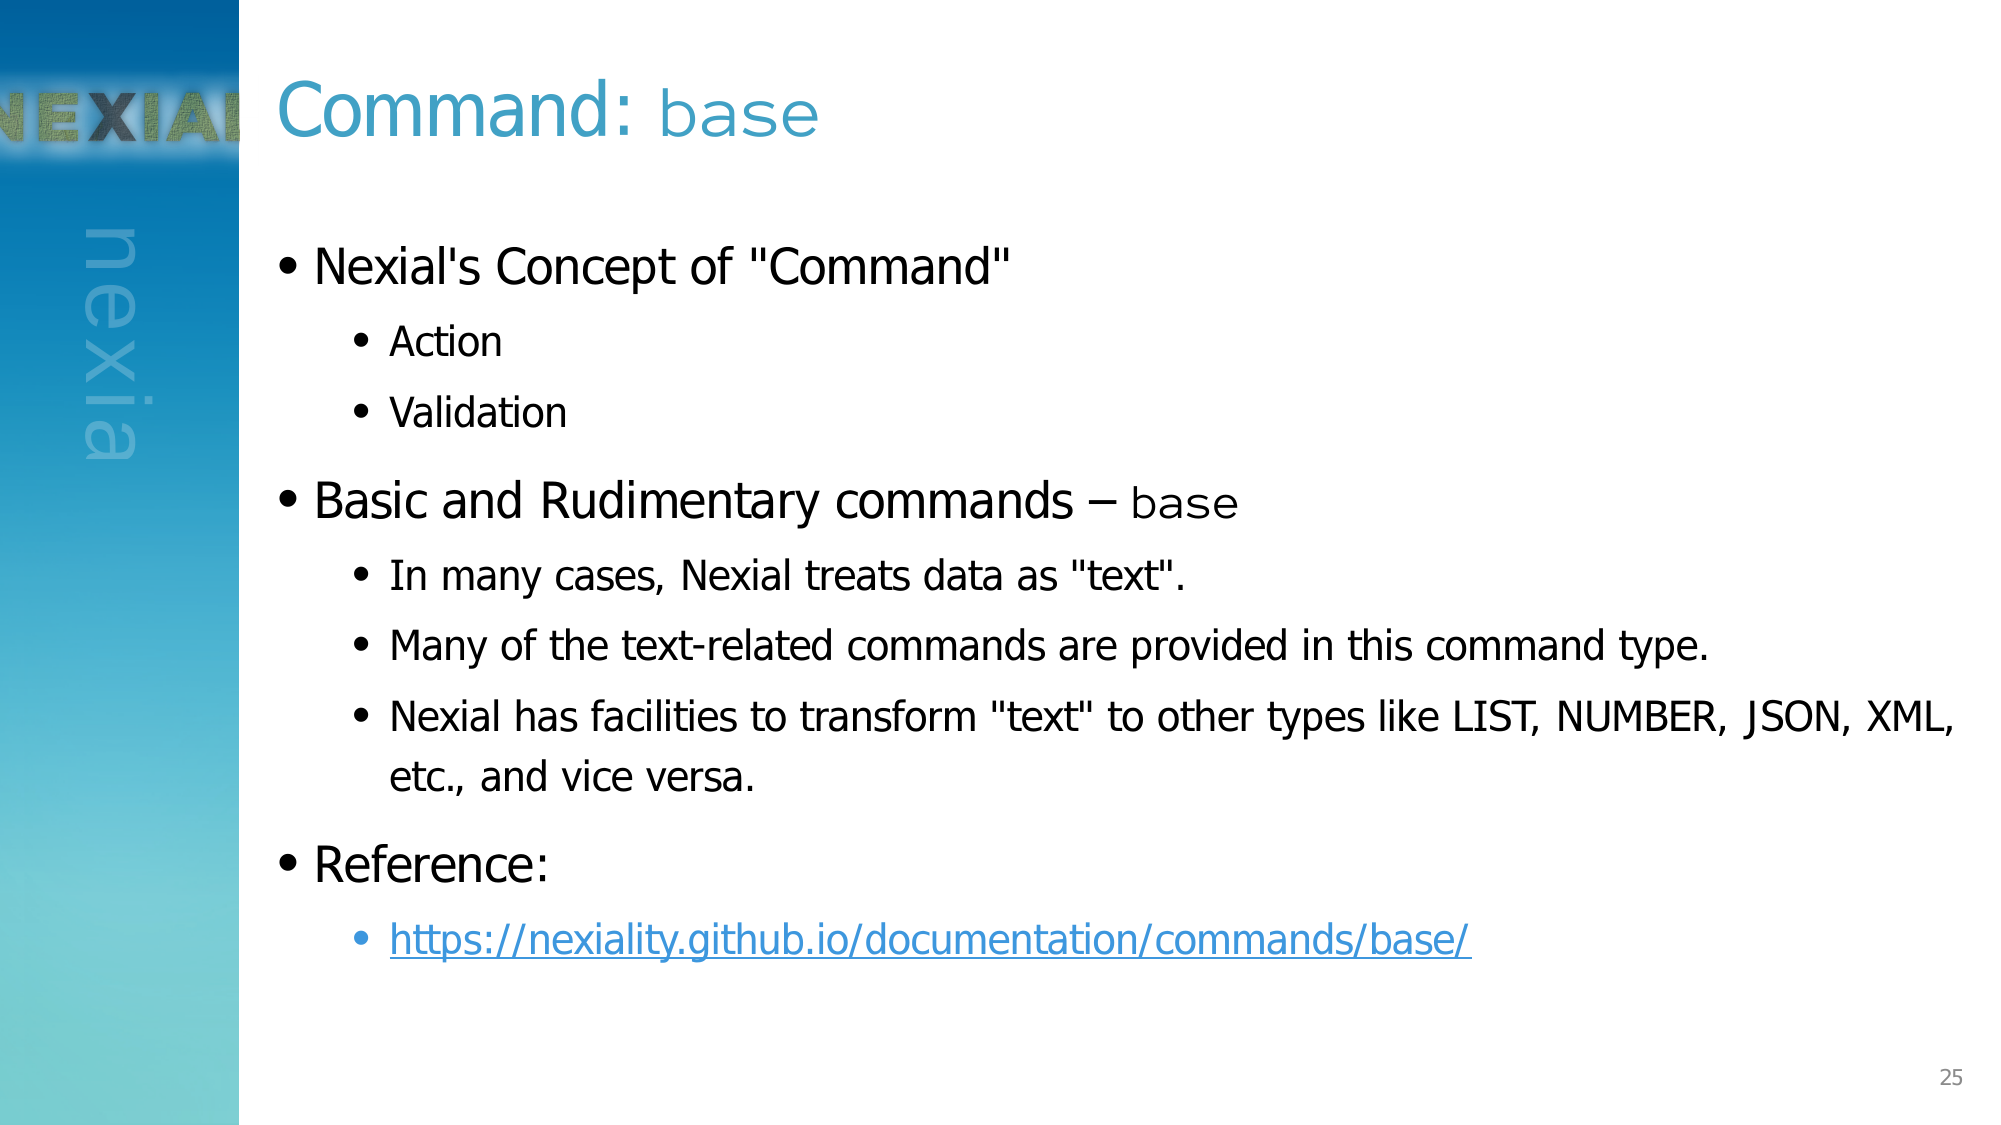

# Command: base
Nexial's Concept of "Command"
Action
Validation
Basic and Rudimentary commands – base
In many cases, Nexial treats data as "text".
Many of the text-related commands are provided in this command type.
Nexial has facilities to transform "text" to other types like LIST, NUMBER, JSON, XML, etc., and vice versa.
Reference:
https://nexiality.github.io/documentation/commands/base/

25